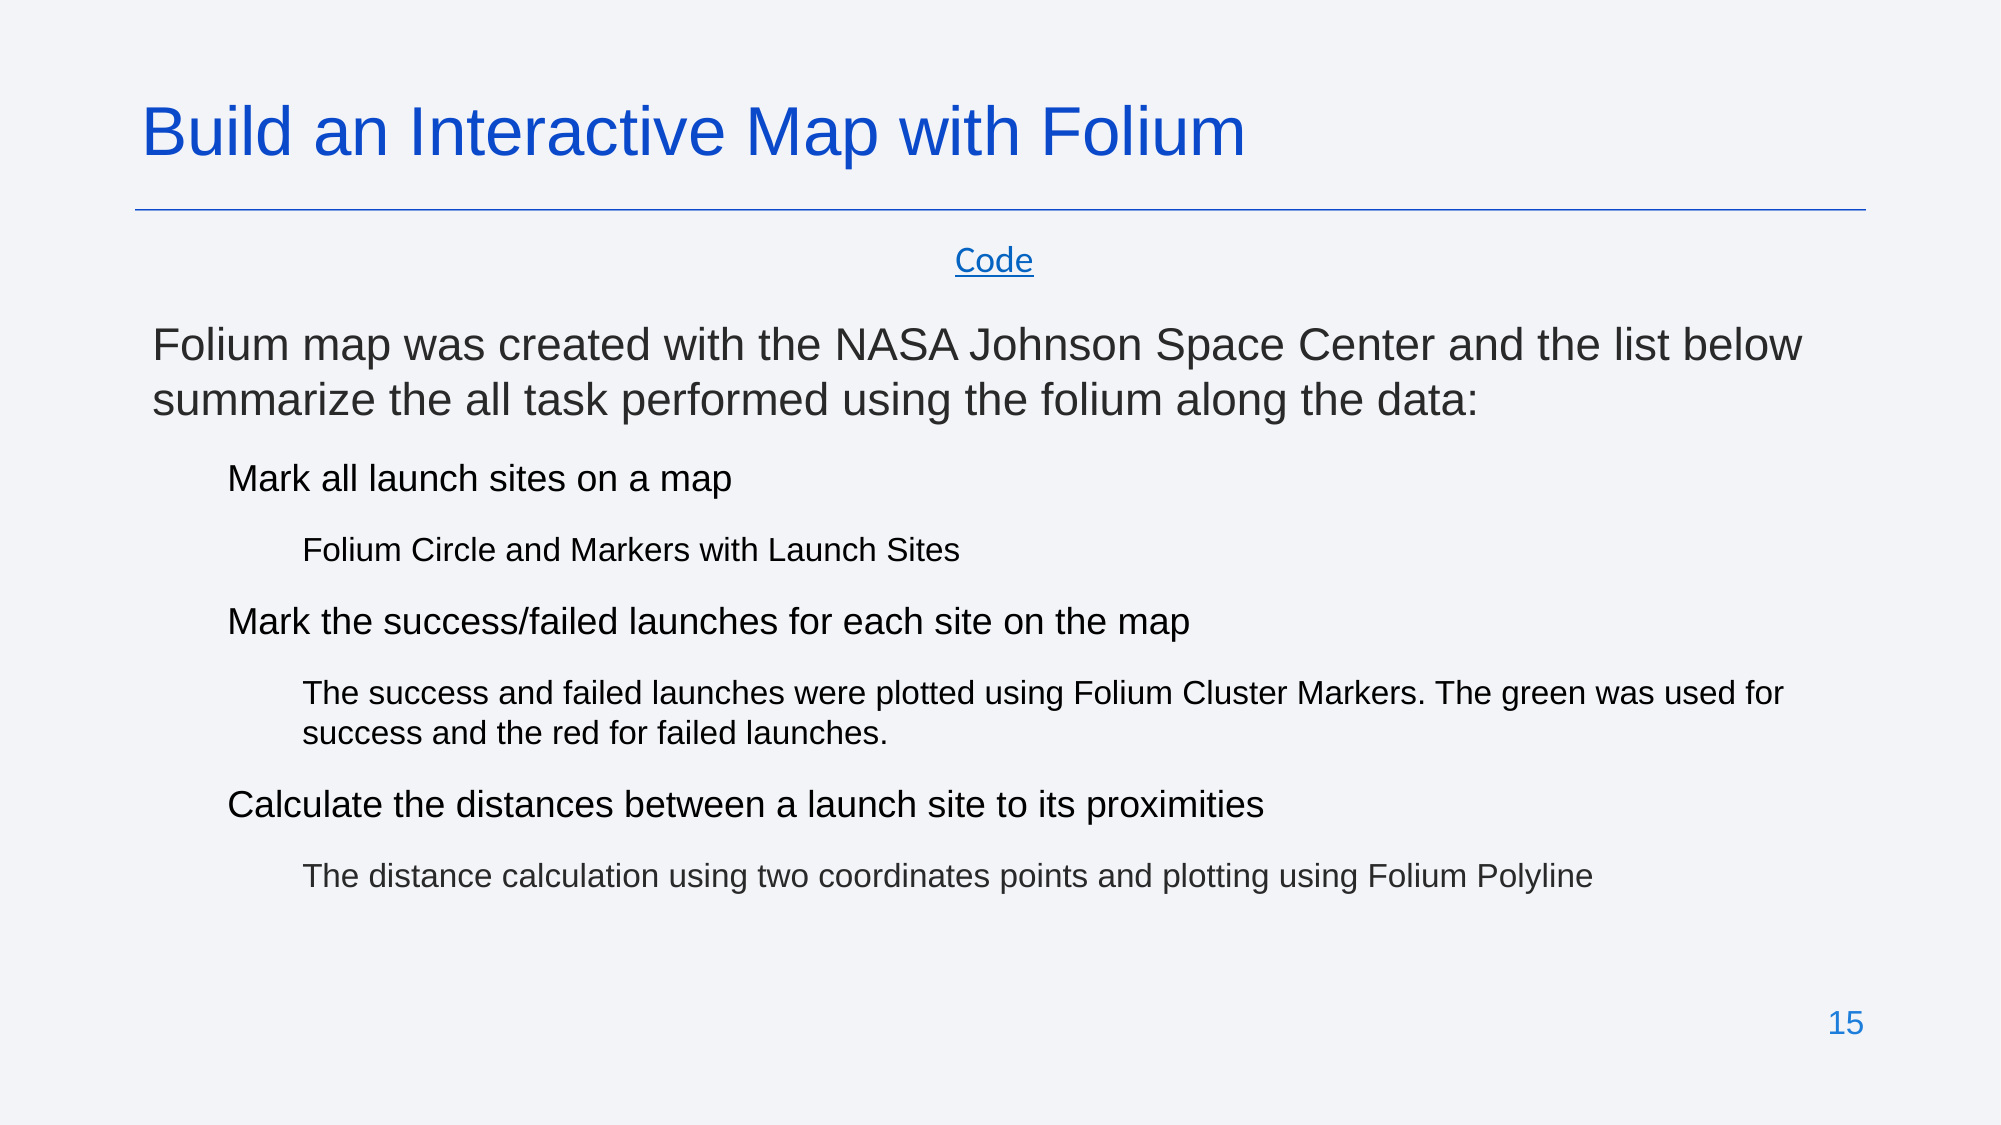

Build an Interactive Map with Folium
Code
Folium map was created with the NASA Johnson Space Center and the list below summarize the all task performed using the folium along the data:
Mark all launch sites on a map
Folium Circle and Markers with Launch Sites
Mark the success/failed launches for each site on the map
The success and failed launches were plotted using Folium Cluster Markers. The green was used for success and the red for failed launches.
Calculate the distances between a launch site to its proximities
The distance calculation using two coordinates points and plotting using Folium Polyline

15